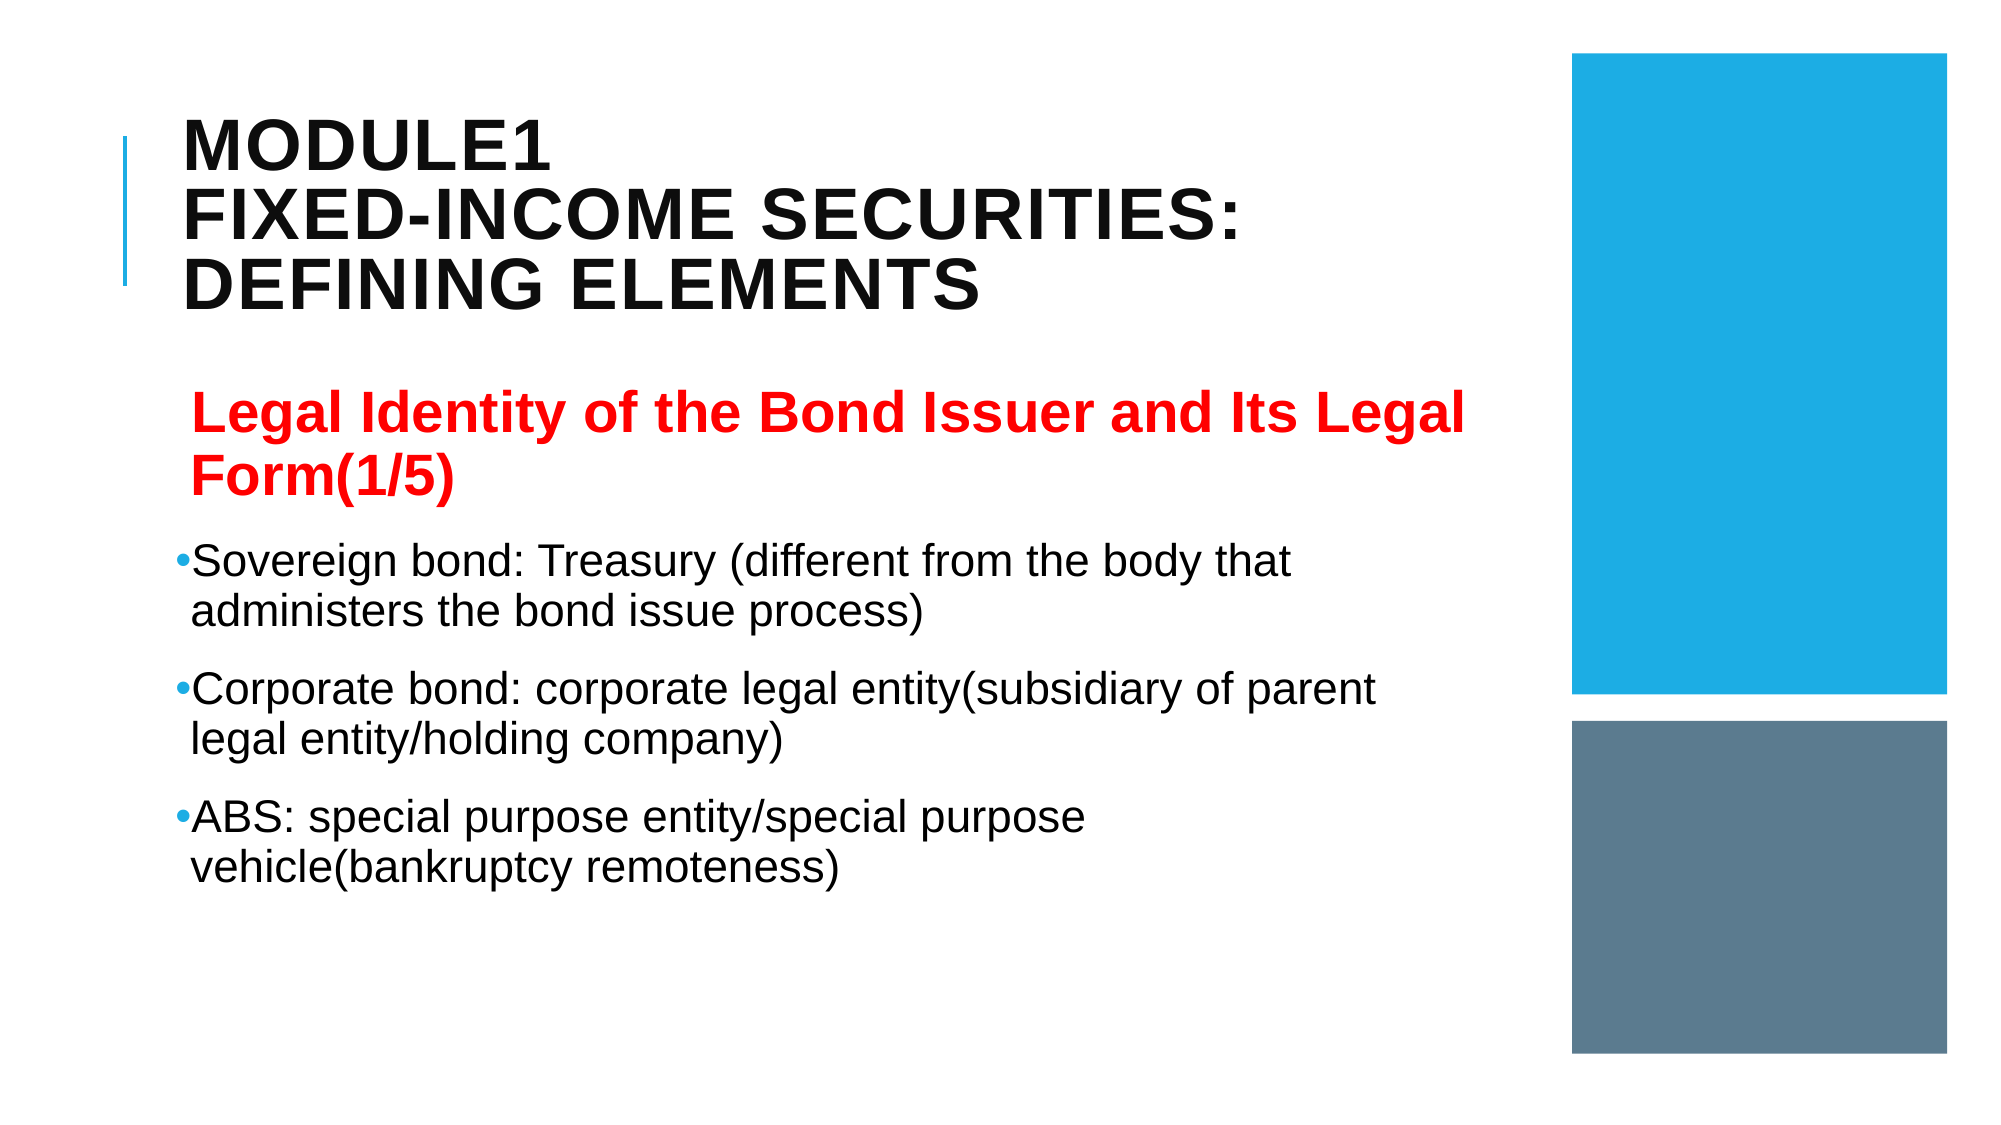

# Module1 Fixed-Income Securities: Defining Elements
Legal Identity of the Bond Issuer and Its Legal Form(1/5)
Sovereign bond: Treasury (different from the body that administers the bond issue process)
Corporate bond: corporate legal entity(subsidiary of parent legal entity/holding company)
ABS: special purpose entity/special purpose vehicle(bankruptcy remoteness)